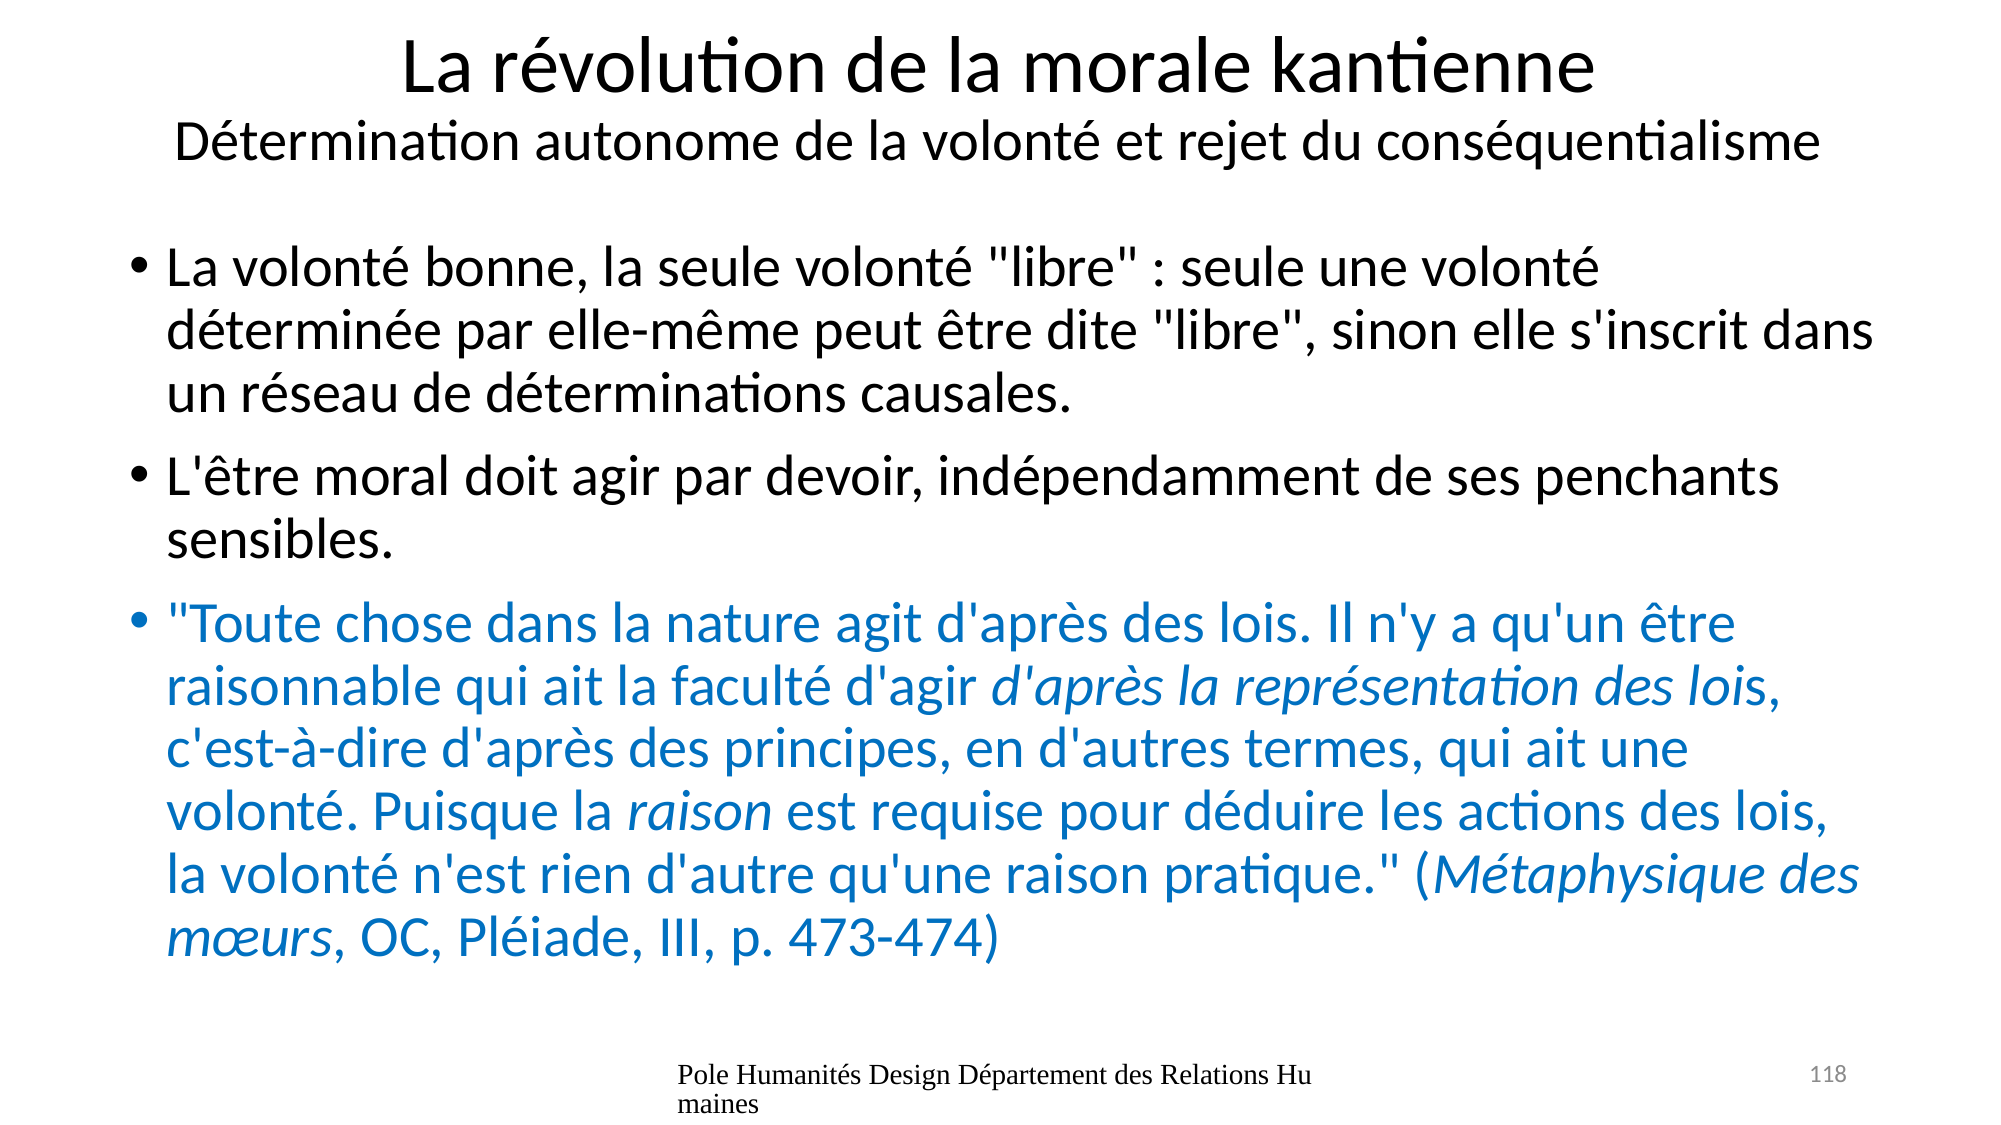

# La révolution de la morale kantienne Détermination autonome de la volonté et rejet du conséquentialisme
La volonté bonne, la seule volonté "libre" : seule une volonté déterminée par elle-même peut être dite "libre", sinon elle s'inscrit dans un réseau de déterminations causales.
L'être moral doit agir par devoir, indépendamment de ses penchants sensibles.
"Toute chose dans la nature agit d'après des lois. Il n'y a qu'un être raisonnable qui ait la faculté d'agir d'après la représentation des lois, c'est-à-dire d'après des principes, en d'autres termes, qui ait une volonté. Puisque la raison est requise pour déduire les actions des lois, la volonté n'est rien d'autre qu'une raison pratique." (Métaphysique des mœurs, OC, Pléiade, III, p. 473-474)

Pole Humanités Design Département des Relations Humaines
118